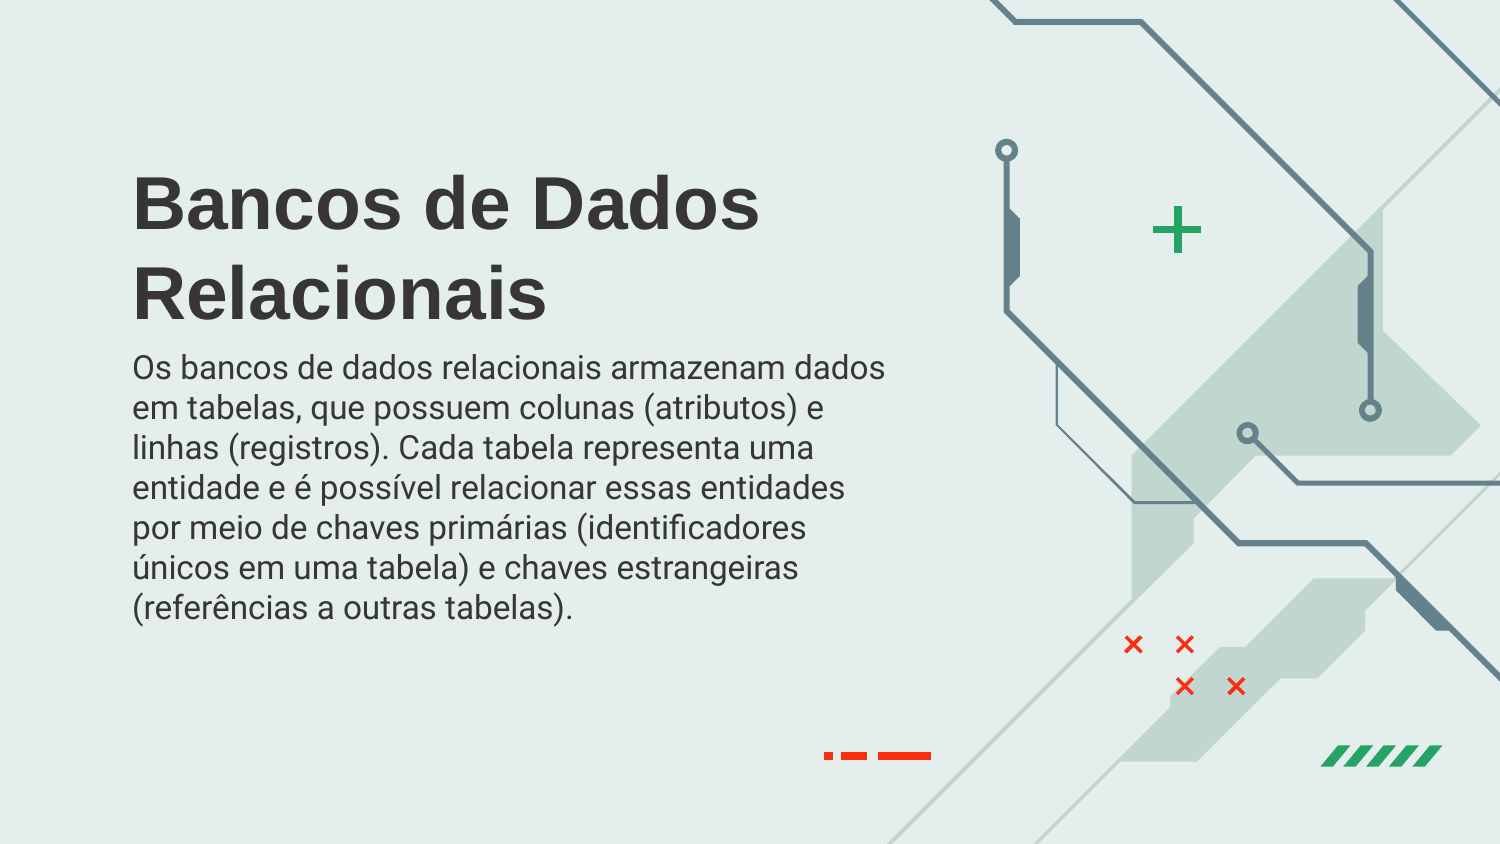

# Bancos de Dados Relacionais
Os bancos de dados relacionais armazenam dados em tabelas, que possuem colunas (atributos) e linhas (registros). Cada tabela representa uma entidade e é possível relacionar essas entidades por meio de chaves primárias (identificadores únicos em uma tabela) e chaves estrangeiras (referências a outras tabelas).